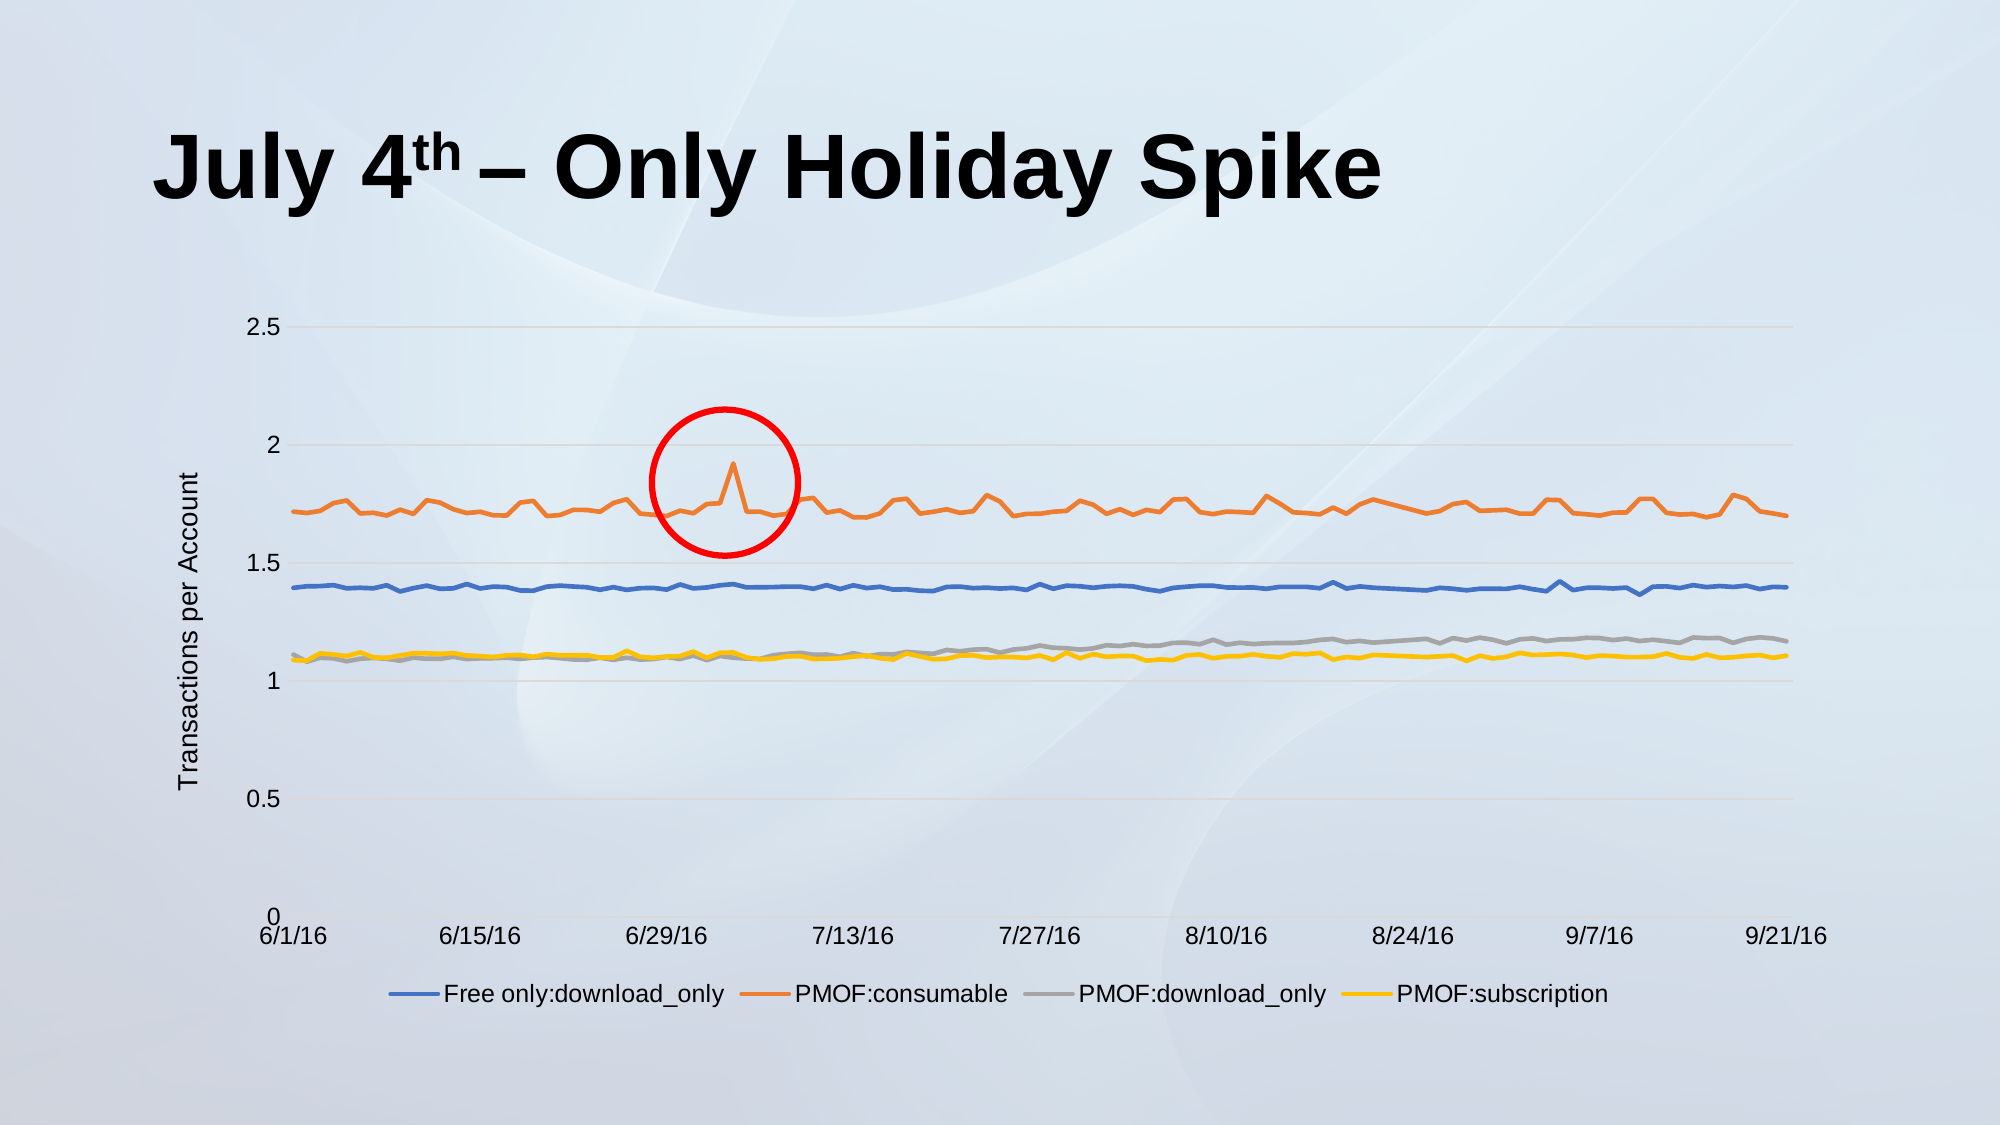

# July 4th – Only Holiday Spike

### Chart

| Category | Free only:download_only | PMOF:consumable | PMOF:download_only | PMOF:subscription |
|---|---|---|---|---|
| 42522 | 1.39494698258934 | 1.71751352498143 | 1.11219512195121 | 1.08837525492862 |
| 42523 | 1.40148011100832 | 1.71191489361702 | 1.08189482135688 | 1.08635464733025 |
| 42524 | 1.40210111621799 | 1.72082035863846 | 1.09840996991834 | 1.11760840998685 |
| 42525 | 1.40640458214006 | 1.75378518443247 | 1.09588477366255 | 1.11233211233211 |
| 42526 | 1.39259356879283 | 1.76518421845196 | 1.0835006021678 | 1.10561255280627 |
| 42527 | 1.39503267973856 | 1.70998196669141 | 1.09408381265406 | 1.12160413971539 |
| 42528 | 1.39289879486847 | 1.71272534464475 | 1.09754064193413 | 1.0999342537804 |
| 42529 | 1.40592631440933 | 1.70116291475514 | 1.09408825978351 | 1.0981749528005 |
| 42530 | 1.37944612153825 | 1.72616762635956 | 1.0859405940594 | 1.10828440965427 |
| 42531 | 1.39369143460472 | 1.70782241014799 | 1.09887827170751 | 1.1182108626198 |
| 42532 | 1.40409610082709 | 1.76642335766423 | 1.09386428281186 | 1.11743559017375 |
| 42533 | 1.39050271919352 | 1.75593734209196 | 1.09390243902439 | 1.11508176862507 |
| 42534 | 1.39264046425745 | 1.72778426584563 | 1.10228198859005 | 1.11839592616168 |
| 42535 | 1.41116684266103 | 1.71153439153439 | 1.09253855773238 | 1.10843373493975 |
| 42536 | 1.39213114754098 | 1.71717495987158 | 1.0960130187144 | 1.10545677498467 |
| 42537 | 1.4 | 1.70198745881602 | 1.09654889071487 | 1.10149863760217 |
| 42538 | 1.39775132275132 | 1.70123561094096 | 1.09859719438877 | 1.10903426791277 |
| 42539 | 1.38396176314391 | 1.75606029741291 | 1.09349919743178 | 1.11052009456264 |
| 42540 | 1.38277638356888 | 1.76331601996129 | 1.09913793103448 | 1.10222729868646 |
| 42541 | 1.39986945169712 | 1.69883474576271 | 1.10133225676221 | 1.11424819435325 |
| 42542 | 1.40407091267235 | 1.70321361058601 | 1.09653561697158 | 1.1091843288375 |
| 42543 | 1.40042912699477 | 1.72539079002957 | 1.091015625 | 1.10904255319148 |
| 42544 | 1.397476340694 | 1.72470837751855 | 1.09016393442622 | 1.10974822466107 |
| 42545 | 1.38658231184921 | 1.71719961755019 | 1.09860279441117 | 1.09907692307692 |
| 42546 | 1.39772727272727 | 1.75430470244688 | 1.08941459502806 | 1.09964622641509 |
| 42547 | 1.38598106259863 | 1.77043354655294 | 1.09857527916827 | 1.12801484230055 |
| 42548 | 1.39339968569931 | 1.70929007794396 | 1.09062742060418 | 1.10251450676982 |
| 42549 | 1.39467761154508 | 1.70426409903713 | 1.0929599377674 | 1.098 |
| 42550 | 1.3872717650172 | 1.69905989225731 | 1.10171428571428 | 1.10361281526925 |
| 42551 | 1.40903717325627 | 1.72184517497348 | 1.09295120061967 | 1.106 |
| 42552 | 1.39238345370978 | 1.71059295209959 | 1.10796723752792 | 1.1247537754432 |
| 42553 | 1.39636652963797 | 1.74994952554007 | 1.08849887976101 | 1.09822958309537 |
| 42554 | 1.40562565720294 | 1.75363489499192 | 1.1063372717508 | 1.11960542540074 |
| 42555 | 1.41053333333333 | 1.92183092183092 | 1.09839816933638 | 1.12081513828238 |
| 42556 | 1.39666623258236 | 1.71701924099075 | 1.09492515516611 | 1.09902280130293 |
| 42557 | 1.39734838540299 | 1.71795142555438 | 1.09346139637975 | 1.09187045604758 |
| 42558 | 1.39780162261188 | 1.70045401752718 | 1.10941570524748 | 1.0941475826972 |
| 42559 | 1.40005305743467 | 1.70769877113748 | 1.1152322650342 | 1.10356200527704 |
| 42560 | 1.40015682174594 | 1.76852041863328 | 1.11936530833032 | 1.10545677498467 |
| 42561 | 1.39085564990202 | 1.77590067168736 | 1.11158645276292 | 1.09334889148191 |
| 42562 | 1.40644820295983 | 1.71356253954861 | 1.11202872531418 | 1.09352037408149 |
| 42563 | 1.38969425408539 | 1.72316203851473 | 1.10254621555633 | 1.09658725048293 |
| 42564 | 1.40569628560178 | 1.69406150583244 | 1.11840726510653 | 1.1030658838878 |
| 42565 | 1.39378306878306 | 1.69296307983591 | 1.10408299866131 | 1.10793237971391 |
| 42566 | 1.39939185616076 | 1.7103639072143 | 1.11394557823129 | 1.09653794940079 |
| 42567 | 1.38735074137252 | 1.7659917396998 | 1.11271385441127 | 1.0907494145199 |
| 42568 | 1.38847780126849 | 1.77245994727235 | 1.12304622547389 | 1.11710037174721 |
| 42569 | 1.38251509582567 | 1.70913107511045 | 1.11911813096413 | 1.10372340425531 |
| 42570 | 1.38118485288296 | 1.71712849042473 | 1.11513583441138 | 1.09184328837508 |
| 42571 | 1.39858211894446 | 1.72759096213005 | 1.13169642857142 | 1.09401709401709 |
| 42572 | 1.40002637826431 | 1.71229404309252 | 1.12619502868068 | 1.10784939374601 |
| 42573 | 1.39333070762767 | 1.71962517303801 | 1.13295703982439 | 1.10891719745222 |
| 42574 | 1.39563170285116 | 1.78785706972458 | 1.13512677798392 | 1.09891435464414 |
| 42575 | 1.39186546734454 | 1.7606399034108 | 1.11973723499552 | 1.1013431013431 |
| 42576 | 1.39453279011696 | 1.69811320754716 | 1.13333333333333 | 1.10146862483311 |
| 42577 | 1.38590030251216 | 1.70805012744265 | 1.13850658857979 | 1.0977088948787 |
| 42578 | 1.41055679873634 | 1.70857814336075 | 1.15039811265113 | 1.10840998685939 |
| 42579 | 1.39080307447654 | 1.71735643246711 | 1.14128546612623 | 1.08961038961038 |
| 42580 | 1.40386130811662 | 1.72079650729421 | 1.13888115780684 | 1.12075718015665 |
| 42581 | 1.40171617161716 | 1.76377793507938 | 1.13318347850519 | 1.09596255119953 |
| 42582 | 1.39514435695538 | 1.74676524953789 | 1.13848275862068 | 1.11378299120234 |
| 42583 | 1.40141028989292 | 1.70820539968237 | 1.15159059474412 | 1.10217534607778 |
| 42584 | 1.40364308342133 | 1.72819798585815 | 1.14821814254859 | 1.1064406779661 |
| 42585 | 1.40089674271396 | 1.70393133411041 | 1.15616008370389 | 1.10529715762273 |
| 42586 | 1.38896913985554 | 1.72501067919692 | 1.1488 | 1.08586184635248 |
| 42587 | 1.38038183015141 | 1.71553633582955 | 1.14985514880168 | 1.09146341463414 |
| 42588 | 1.39455870866961 | 1.76881556166615 | 1.16171194259354 | 1.0880239520958 |
| 42589 | 1.39950436937524 | 1.77139989964877 | 1.16243122871364 | 1.10880829015544 |
| 42590 | 1.40393042092683 | 1.71566137566137 | 1.15594691168963 | 1.11237458193979 |
| 42591 | 1.4036612669564 | 1.70712317150731 | 1.17492339121552 | 1.09606404269513 |
| 42592 | 1.39668769716088 | 1.71782231272103 | 1.15413533834586 | 1.1042904290429 |
| 42593 | 1.395697782499 | 1.71590188200465 | 1.16212808875441 | 1.1052291801162 |
| 42594 | 1.39632477518571 | 1.71238419763603 | 1.15641908509591 | 1.11278195488721 |
| 42595 | 1.39068529607451 | 1.78438474695643 | 1.16010956175298 | 1.1047215496368 |
| 42596 | 1.3989972291859 | 1.75155279503105 | 1.16155920568766 | 1.09981628903857 |
| 42597 | 1.39881889763779 | 1.71475514097943 | 1.16106719367588 | 1.11617458279845 |
| 42598 | 1.39887198321091 | 1.71166878441338 | 1.16541353383458 | 1.11348897535667 |
| 42599 | 1.39299920445505 | 1.70607062840072 | 1.17430056944788 | 1.11976439790575 |
| 42600 | 1.4185984898662 | 1.73481012658227 | 1.17856272838002 | 1.09060846560846 |
| 42601 | 1.39176346356916 | 1.70857142857142 | 1.16452939753205 | 1.10171730515191 |
| 42602 | 1.40091923834537 | 1.74866365131578 | 1.17024354955389 | 1.09695926563396 |
| 42603 | 1.39537301793605 | 1.76911361559549 | 1.16279626526215 | 1.11064593301435 |
| 42607 | 1.38392857142857 | 1.70951727051864 | 1.17880633373934 | 1.10115410726408 |
| 42608 | 1.39510905485789 | 1.72013977128335 | 1.15968525804212 | 1.10474308300395 |
| 42609 | 1.39091858037578 | 1.74982303569622 | 1.18199007326873 | 1.10775862068965 |
| 42610 | 1.38433228180862 | 1.75866273752667 | 1.17165057687779 | 1.08517156862745 |
| 42611 | 1.39080154193805 | 1.72107328454767 | 1.18386274055182 | 1.10709592641261 |
| 42612 | 1.39112636999867 | 1.72318963686557 | 1.17461809635722 | 1.09548387096774 |
| 42613 | 1.39032342201356 | 1.7255655142979 | 1.15979501514092 | 1.102402022756 |
| 42614 | 1.39926111624224 | 1.7090076660988 | 1.17667516809645 | 1.11915438821268 |
| 42615 | 1.38890370765537 | 1.70913358941527 | 1.18063314711359 | 1.11030860144451 |
| 42616 | 1.3803536345776 | 1.76812033111245 | 1.16907879623248 | 1.11178614823815 |
| 42617 | 1.42276850269488 | 1.76626118427666 | 1.17647058823529 | 1.1146761734997 |
| 42618 | 1.38507231404958 | 1.71116298811545 | 1.17699321954641 | 1.11014686248331 |
| 42619 | 1.39493604802923 | 1.70660249032123 | 1.18309529384219 | 1.09917920656634 |
| 42620 | 1.39507154213036 | 1.70071284179168 | 1.18183929400836 | 1.10763209393346 |
| 42621 | 1.39209486166007 | 1.71340687314382 | 1.17351274787535 | 1.10582719356999 |
| 42622 | 1.39586874101189 | 1.71427054576343 | 1.18006505576208 | 1.10096463022508 |
| 42623 | 1.36553627760252 | 1.77180188392585 | 1.16953035509736 | 1.10086100861008 |
| 42624 | 1.39983963650942 | 1.77164315436922 | 1.17530631479736 | 1.10262675626145 |
| 42625 | 1.40105540897097 | 1.71264244248548 | 1.16856280473647 | 1.11691704768125 |
| 42626 | 1.39356206120015 | 1.70532618972581 | 1.16136415655756 | 1.09986684420772 |
| 42627 | 1.40626631853785 | 1.70792767732962 | 1.18447488584474 | 1.09542743538767 |
| 42628 | 1.39773761539461 | 1.69346412197462 | 1.18169079869219 | 1.11271133375078 |
| 42629 | 1.40248041775456 | 1.70614035087719 | 1.1820895522388 | 1.0982433311646 |
| 42630 | 1.3986997479103 | 1.7887909192257 | 1.16197021764032 | 1.10029498525073 |
| 42631 | 1.40442921170577 | 1.7717204409831 | 1.17811355311355 | 1.10668301655426 |
| 42632 | 1.38961374499418 | 1.71882951653944 | 1.18532026441759 | 1.10985352862849 |
| 42633 | 1.39905175819834 | 1.70999248685199 | 1.18059424326833 | 1.09817945383615 |
| 42634 | 1.39704149757821 | 1.69959149471038 | 1.16821994408201 | 1.10733333333333 |